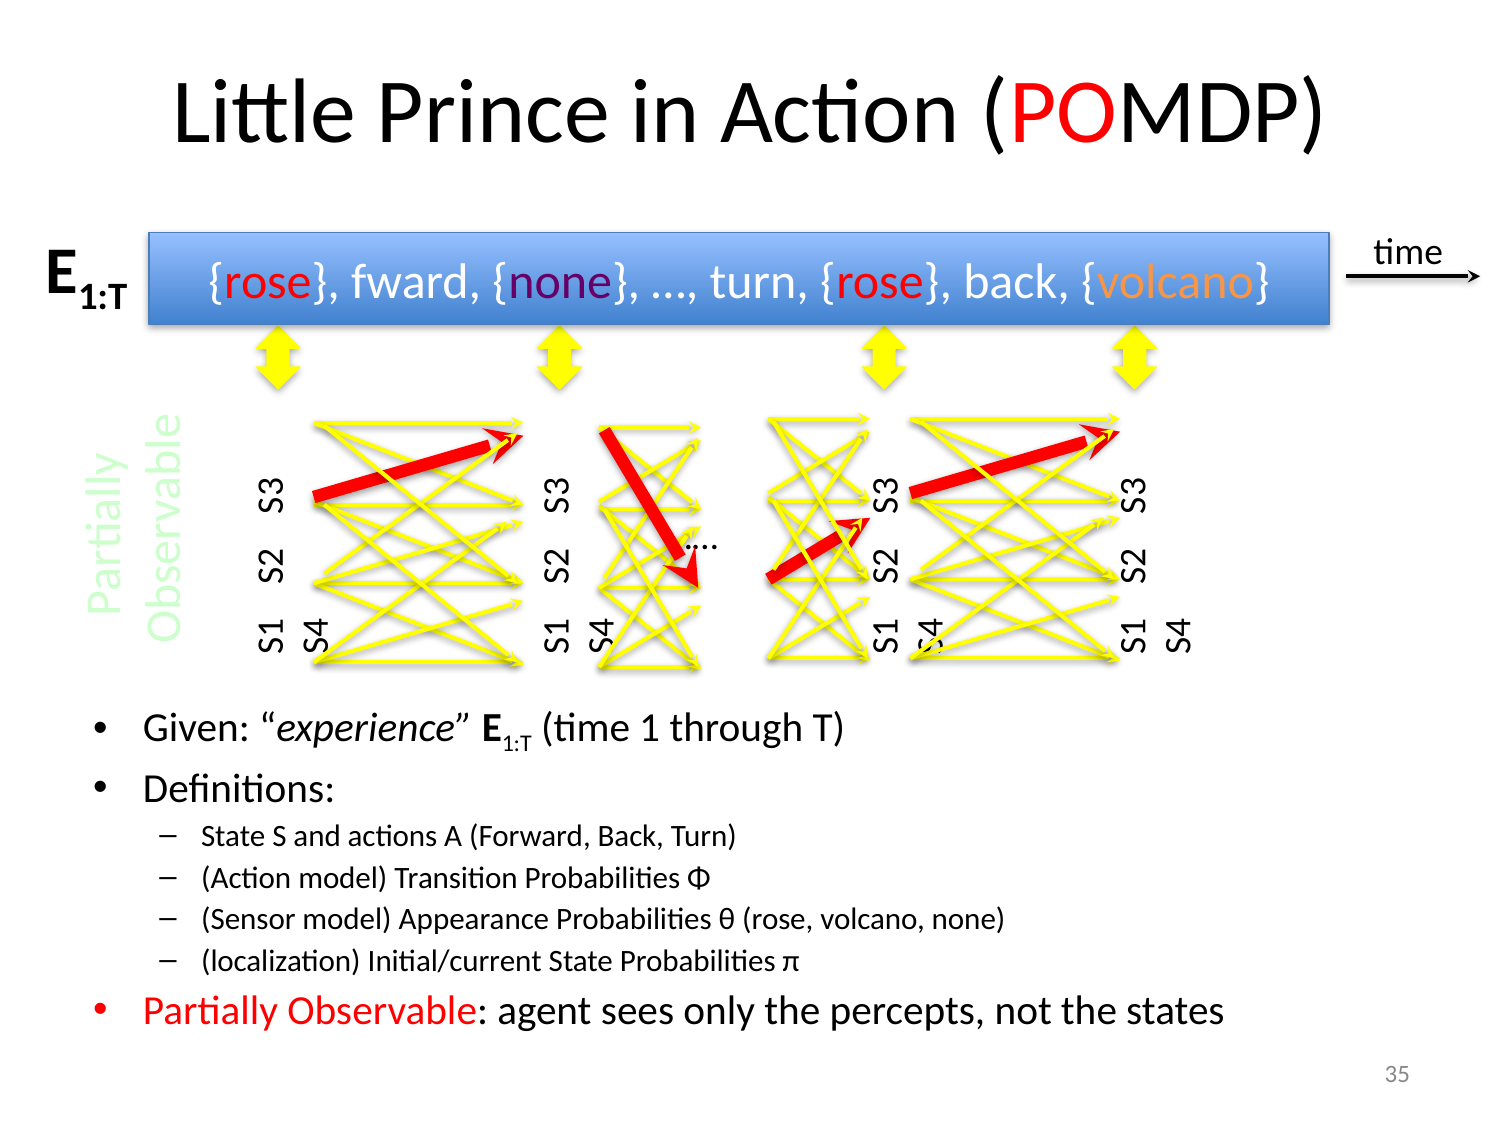

# Little Prince in Action (POMDP)
E1:T
time
{rose}, fward, {none}, …, turn, {rose}, back, {volcano}

Partially
Observable
S1    S2    S3     S4
S1    S2    S3     S4
S1    S2    S3     S4
S1    S2    S3     S4
……
Given: “experience” E1:T (time 1 through T)
Definitions:
State S and actions A (Forward, Back, Turn)
(Action model) Transition Probabilities Φ
(Sensor model) Appearance Probabilities θ (rose, volcano, none)
(localization) Initial/current State Probabilities π
Partially Observable: agent sees only the percepts, not the states

35